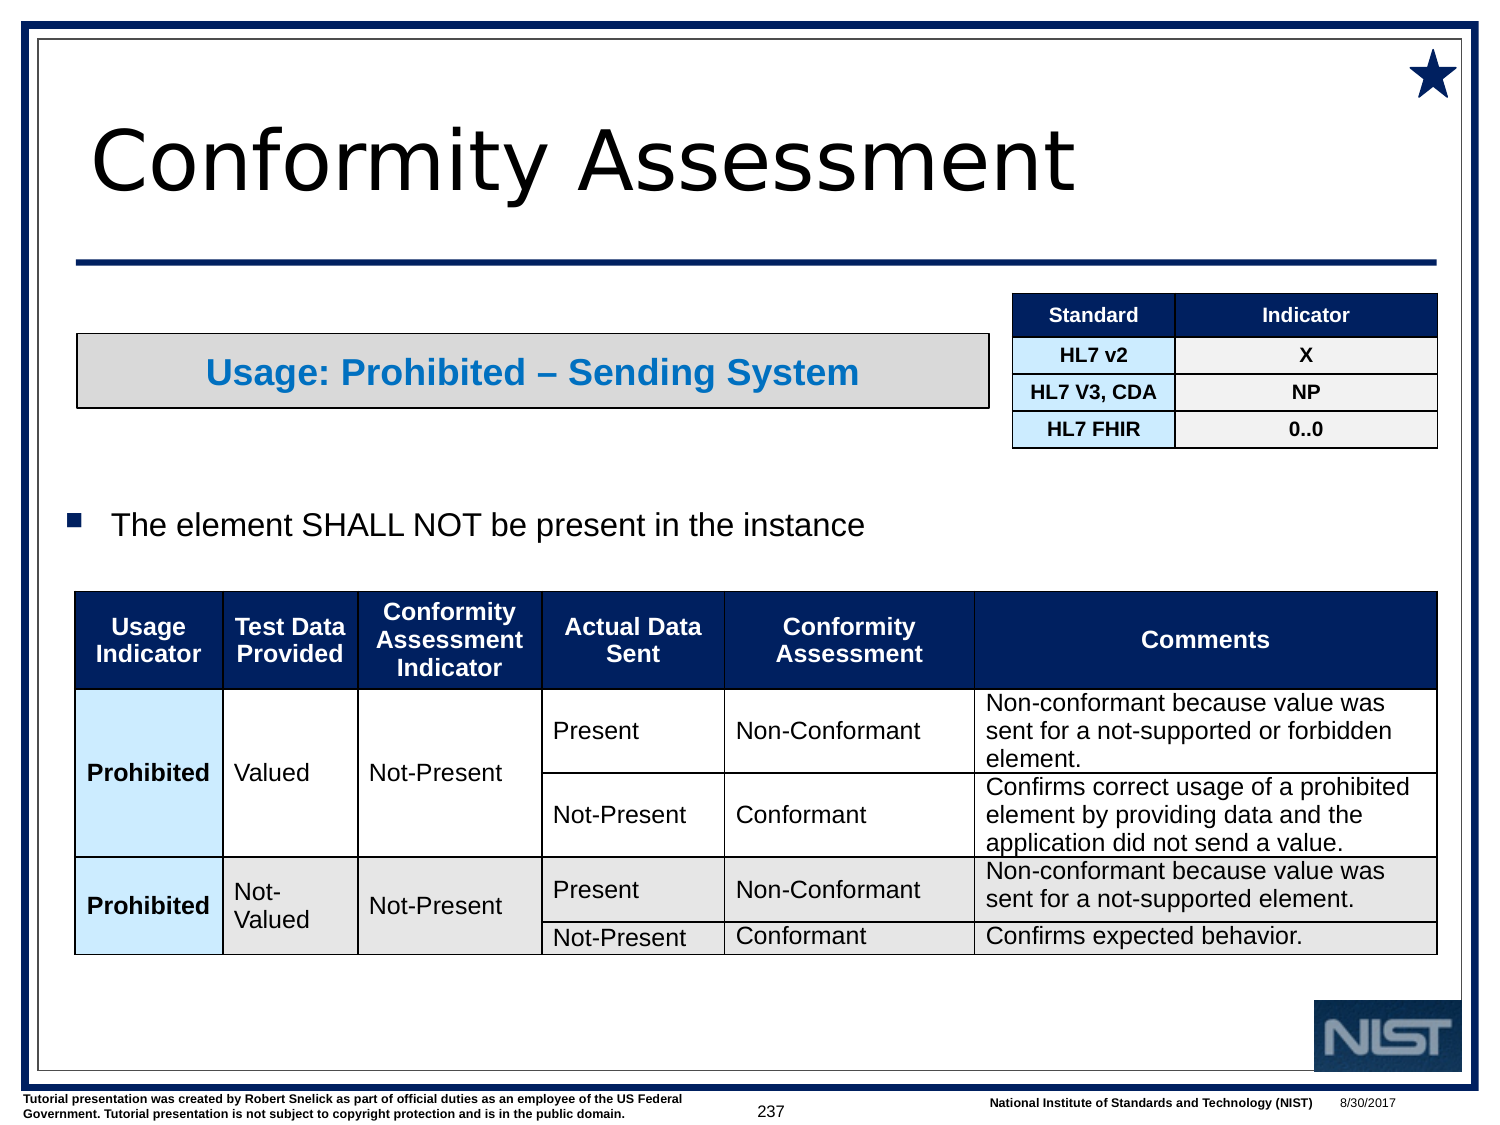

# Conformity Assessment
| Standard | Indicator |
| --- | --- |
| HL7 v2 | X |
| HL7 V3, CDA | NP |
| HL7 FHIR | 0..0 |
Usage: Prohibited – Sending System
The element SHALL NOT be present in the instance
| Usage Indi­cator | Test Data Provided | Conformity Assessment Indicator | Actual Data Sent | Conformity Assessment | Comments |
| --- | --- | --- | --- | --- | --- |
| Prohibited | Valued | Not-Present | Present | Non-Conformant | Non-conformant because value was sent for a not-supported or forbidden element. |
|  |  |  | Not-Present | Conformant | Confirms correct usage of a prohibited element by providing data and the application did not send a value. |
| Prohibited | Not-Valued | Not-Present | Present | Non-Conformant | Non-conformant because value was sent for a not-supported element. |
|  |  |  | Not-Present | Conformant | Confirms expected behavior. |
237
8/30/2017